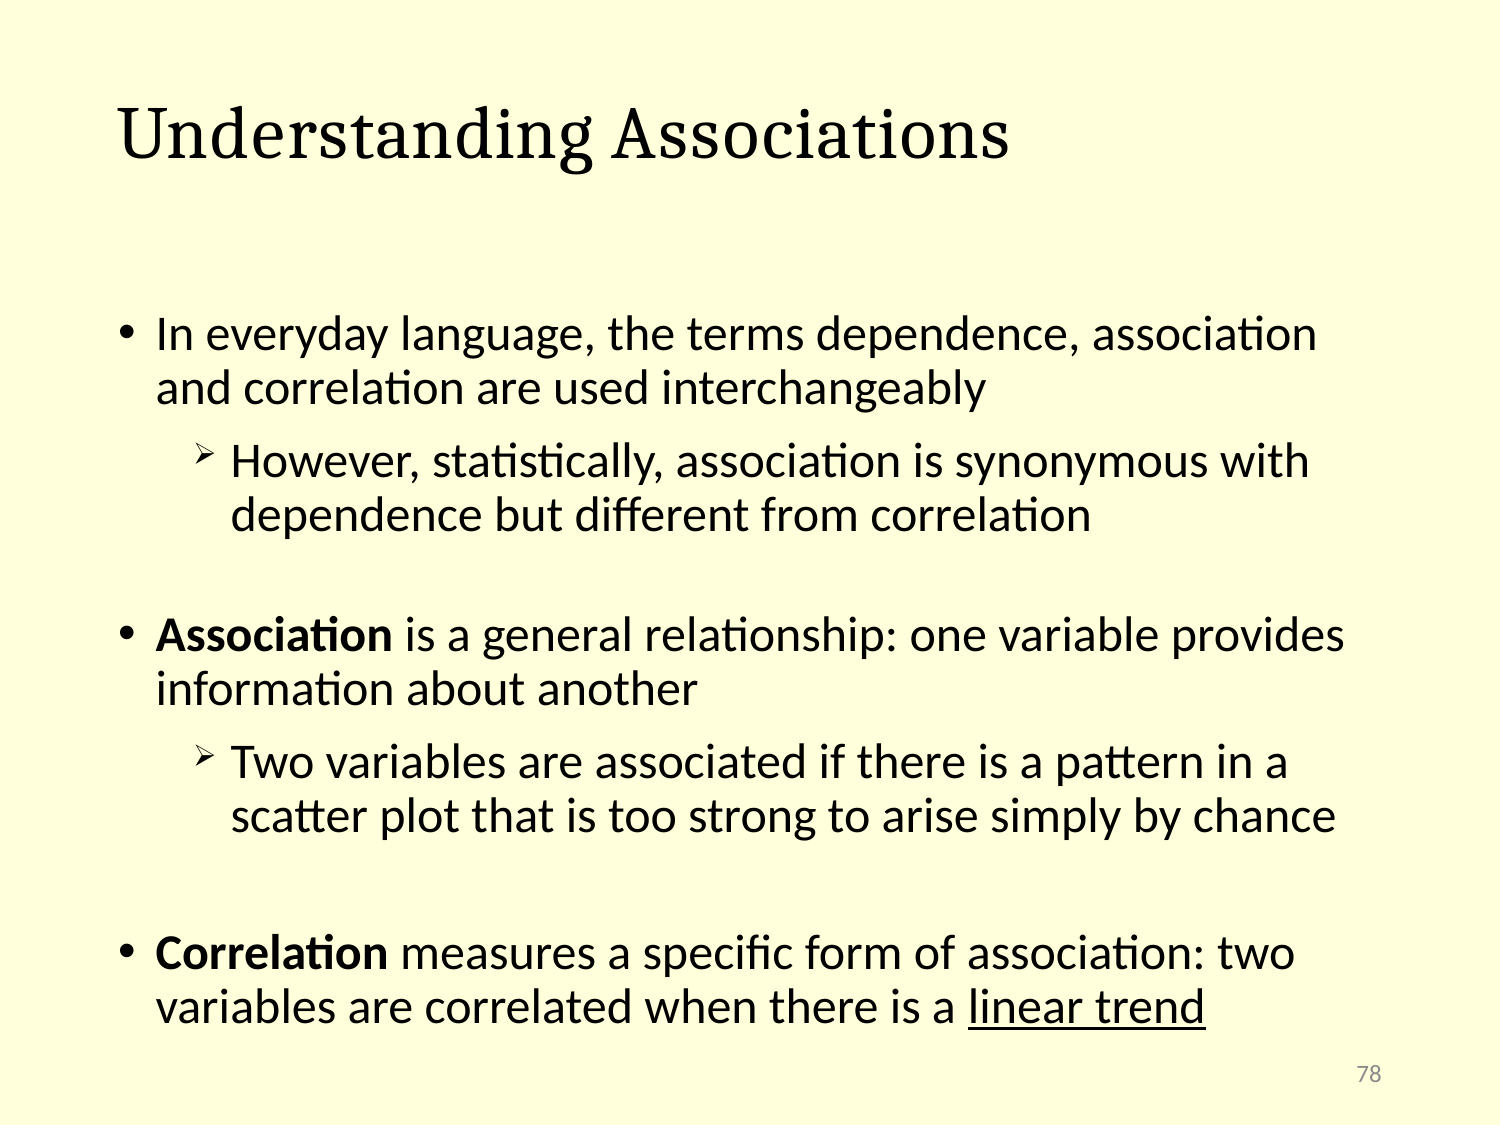

# Understanding Associations

In everyday language, the terms dependence, association and correlation are used interchangeably
However, statistically, association is synonymous with dependence but different from correlation

Association is a general relationship: one variable provides information about another
Two variables are associated if there is a pattern in a scatter plot that is too strong to arise simply by chance

Correlation measures a specific form of association: two variables are correlated when there is a linear trend
78